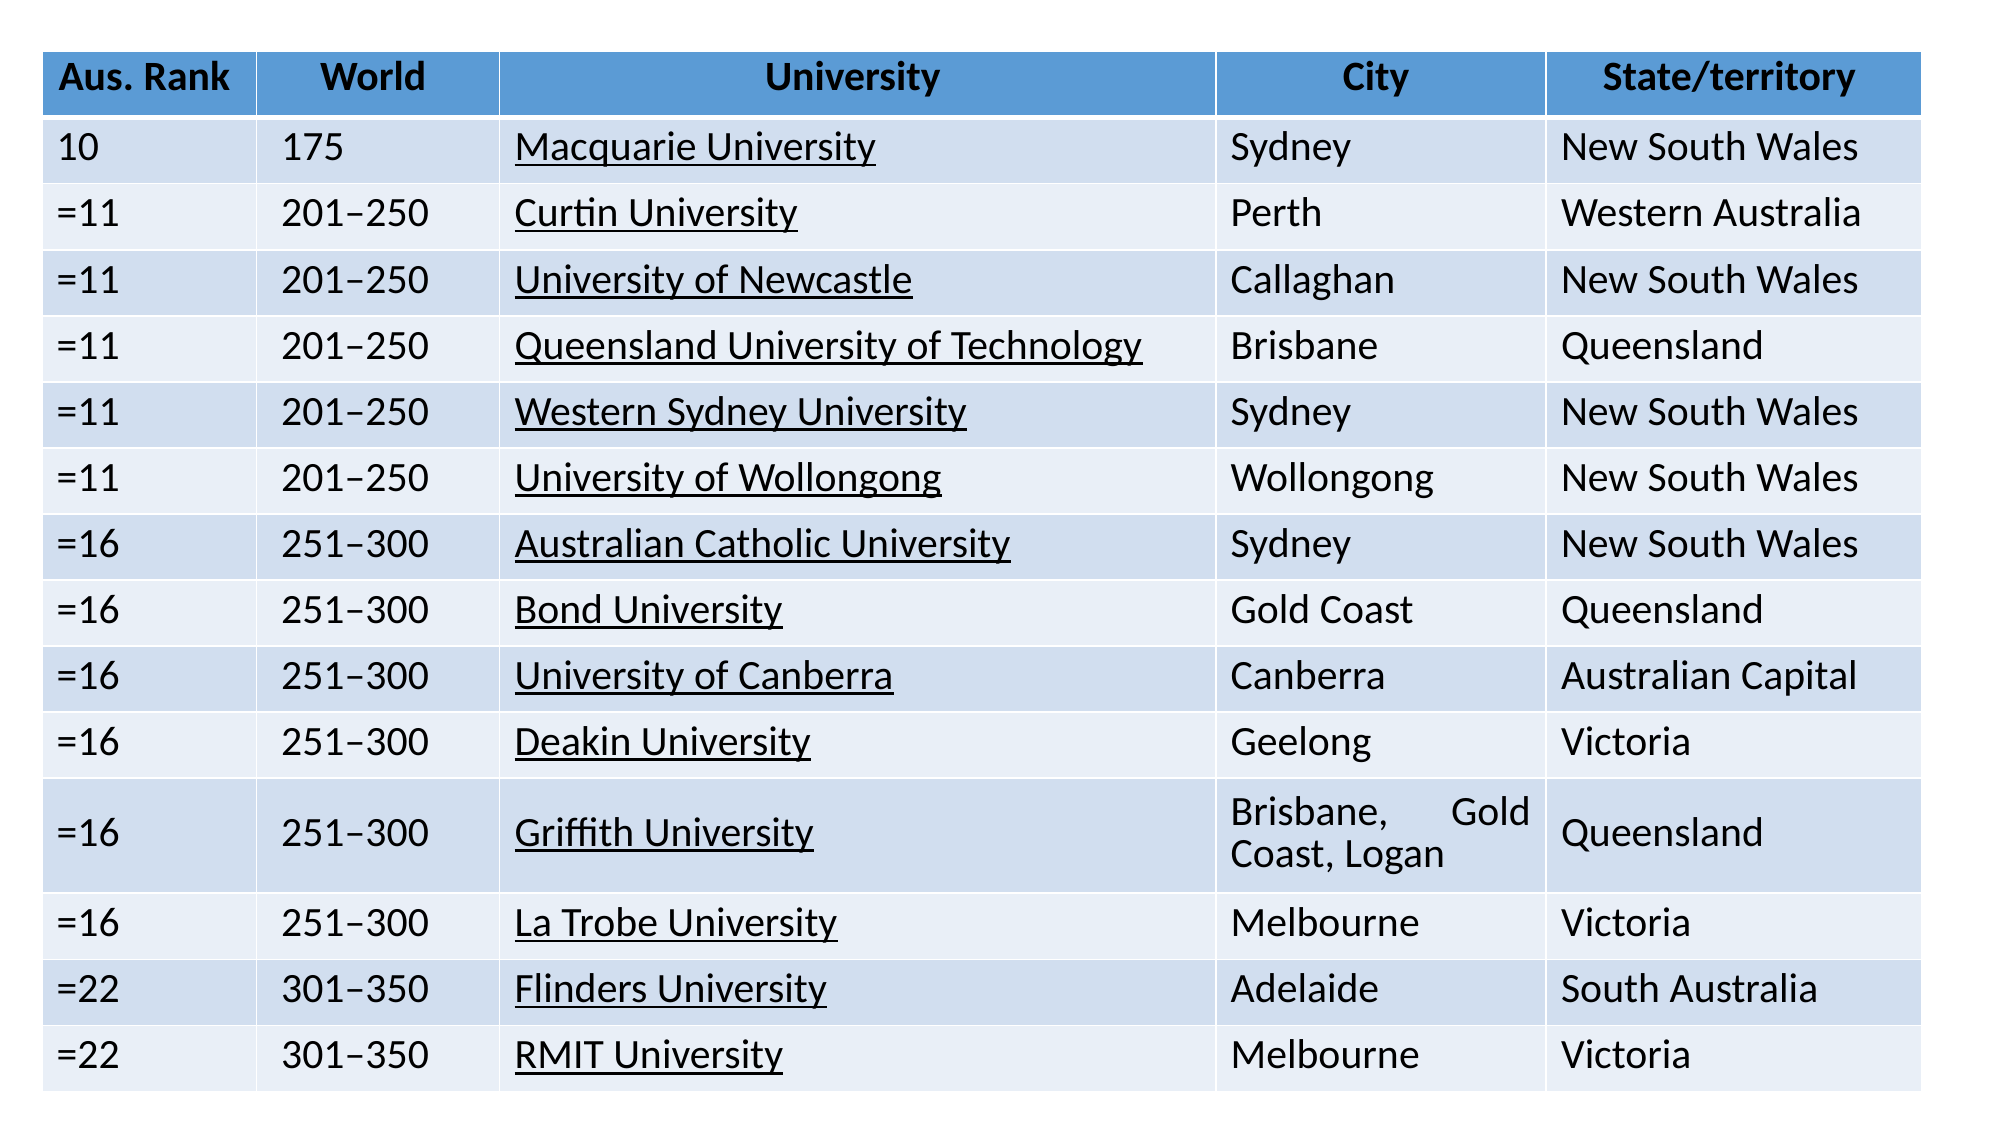

| Aus. Rank | World | University | City | State/territory |
| --- | --- | --- | --- | --- |
| 10 | 175 | Macquarie University | Sydney | New South Wales |
| =11 | 201–250 | Curtin University | Perth | Western Australia |
| =11 | 201–250 | University of Newcastle | Callaghan | New South Wales |
| =11 | 201–250 | Queensland University of Technology | Brisbane | Queensland |
| =11 | 201–250 | Western Sydney University | Sydney | New South Wales |
| =11 | 201–250 | University of Wollongong | Wollongong | New South Wales |
| =16 | 251–300 | Australian Catholic University | Sydney | New South Wales |
| =16 | 251–300 | Bond University | Gold Coast | Queensland |
| =16 | 251–300 | University of Canberra | Canberra | Australian Capital |
| =16 | 251–300 | Deakin University | Geelong | Victoria |
| =16 | 251–300 | Griffith University | Brisbane, Gold Coast, Logan | Queensland |
| =16 | 251–300 | La Trobe University | Melbourne | Victoria |
| =22 | 301–350 | Flinders University | Adelaide | South Australia |
| =22 | 301–350 | RMIT University | Melbourne | Victoria |